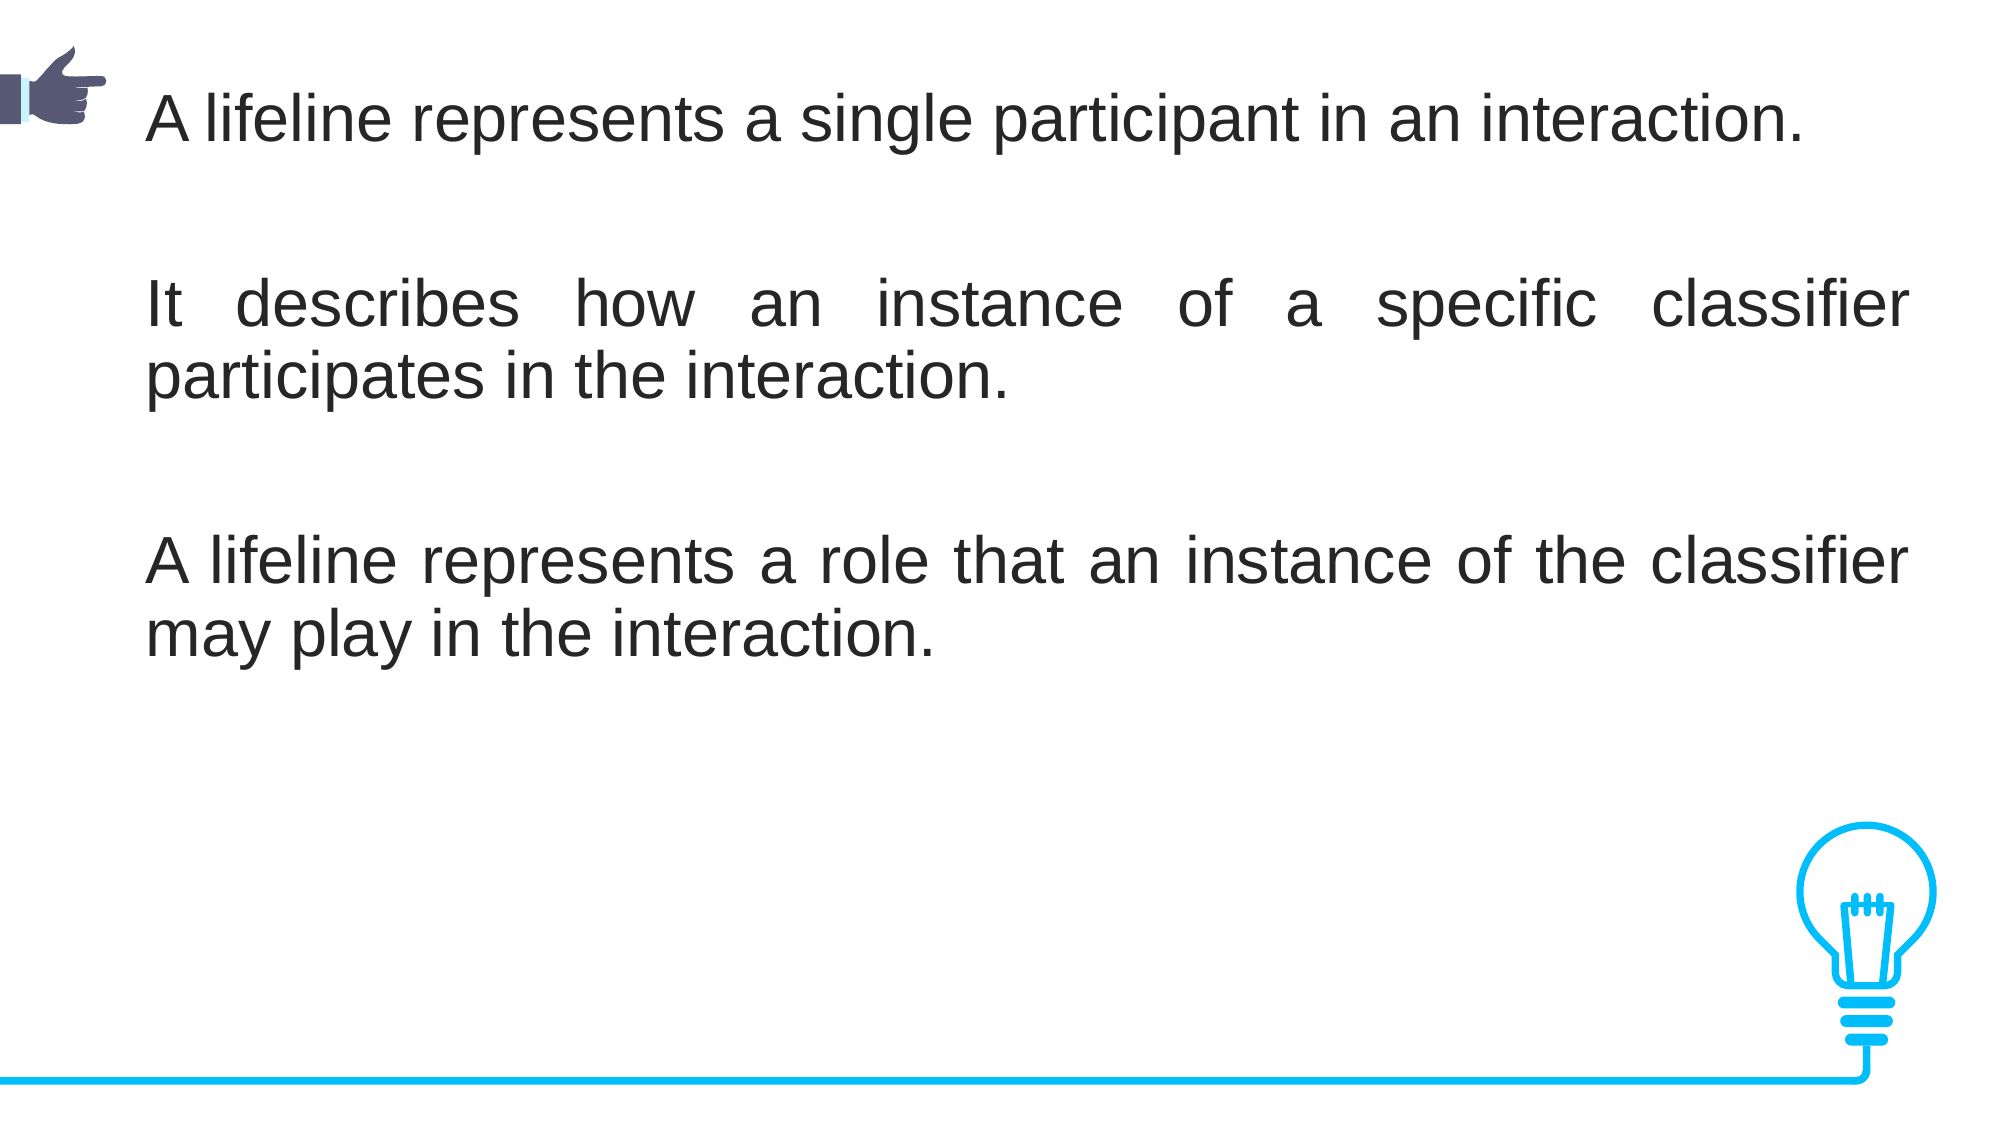

A lifeline represents a single participant in an interaction.

It describes how an instance of a specific classifier participates in the interaction.

A lifeline represents a role that an instance of the classifier may play in the interaction.